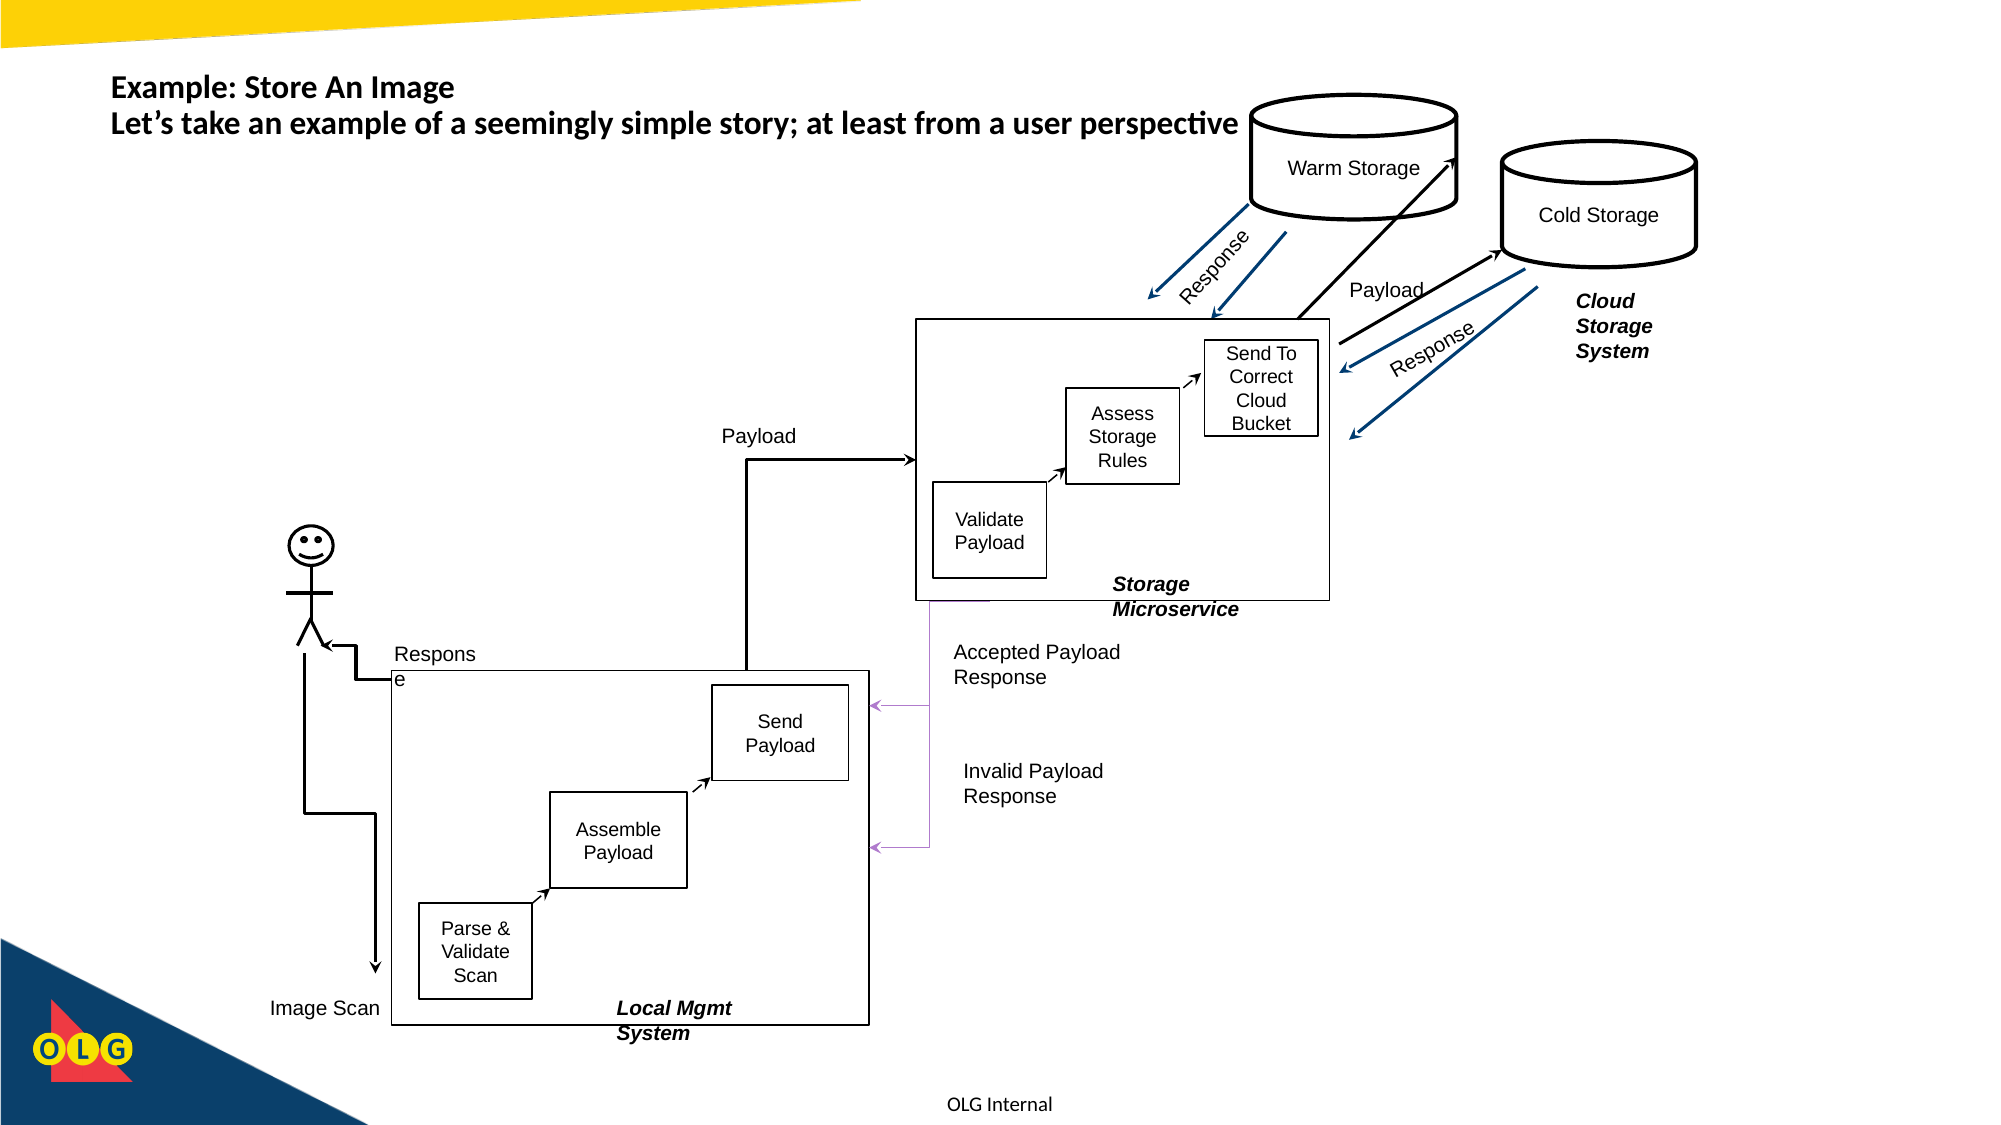

# Example: Store An Image
Let’s take an example of a seemingly simple story; at least from a user perspective

Warm Storage
Cold Storage
Response
Payload
Cloud Storage
System

Response
Send To Correct Cloud Bucket
Assess Storage Rules
Payload
Validate Payload

Storage Microservice
Accepted Payload
Response
Response

Send Payload
Invalid Payload
Response
Assemble Payload
Parse & Validate Scan
Image Scan
Local Mgmt System